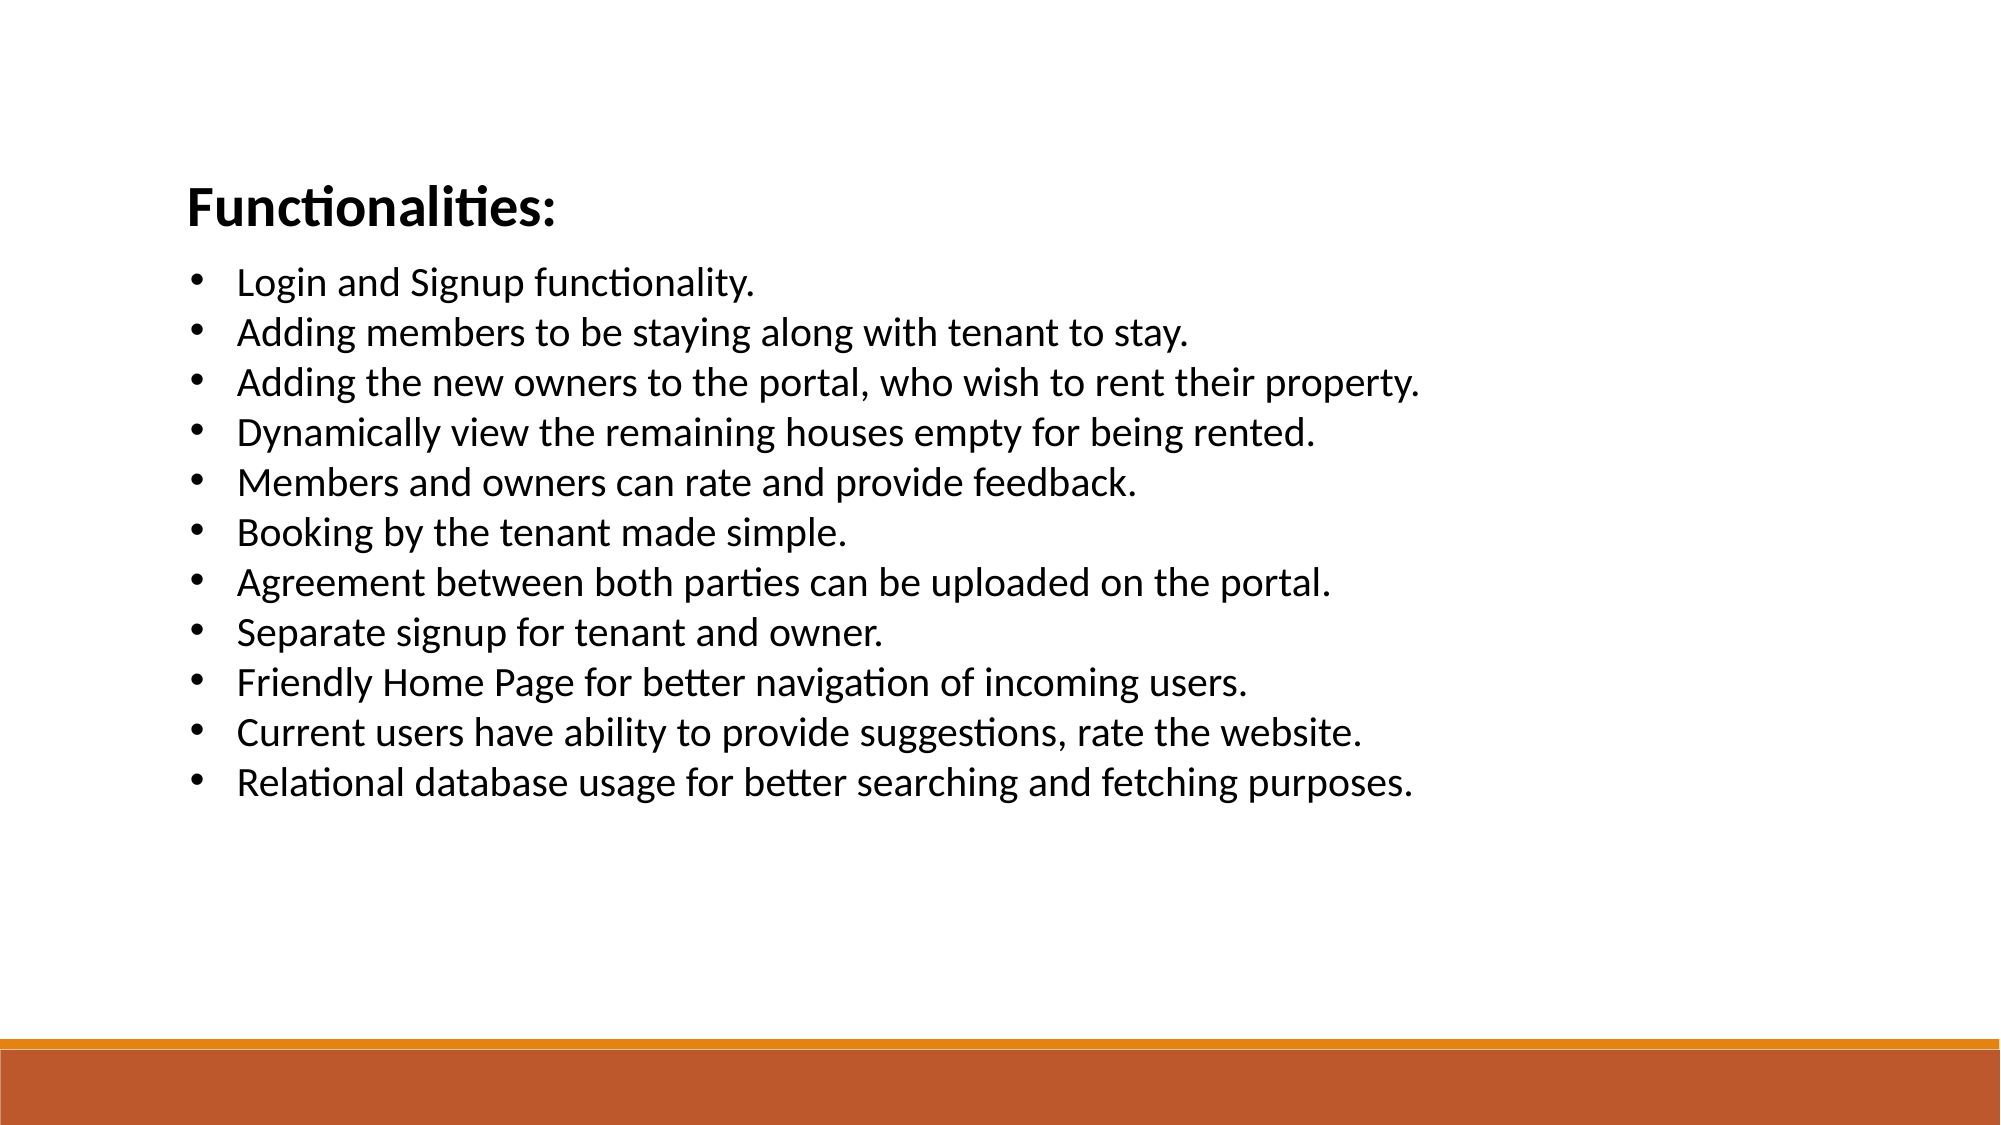

Functionalities:
Login and Signup functionality.
Adding members to be staying along with tenant to stay.
Adding the new owners to the portal, who wish to rent their property.
Dynamically view the remaining houses empty for being rented.
Members and owners can rate and provide feedback.
Booking by the tenant made simple.
Agreement between both parties can be uploaded on the portal.
Separate signup for tenant and owner.
Friendly Home Page for better navigation of incoming users.
Current users have ability to provide suggestions, rate the website.
Relational database usage for better searching and fetching purposes.